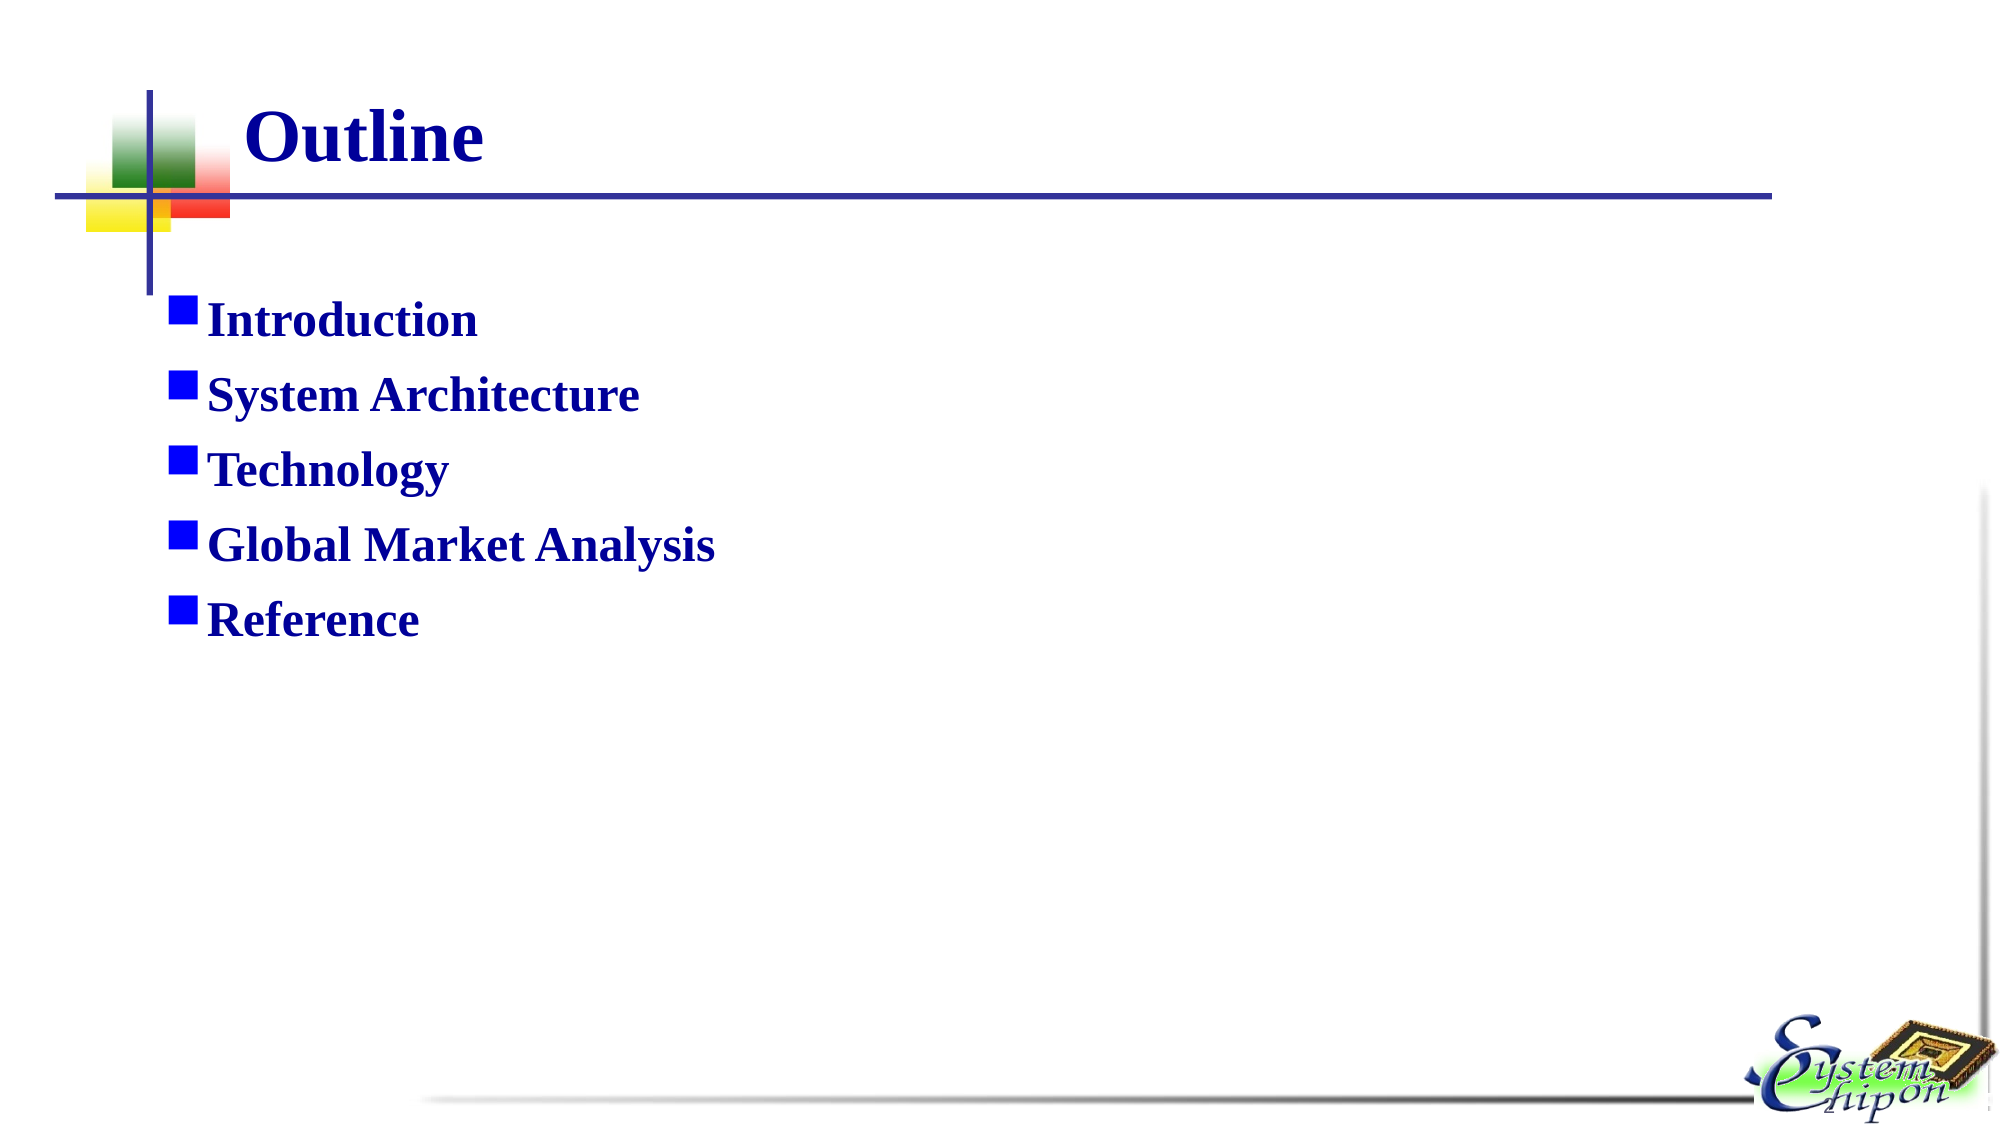

# Outline
Introduction
System Architecture
Technology
Global Market Analysis
Reference
2